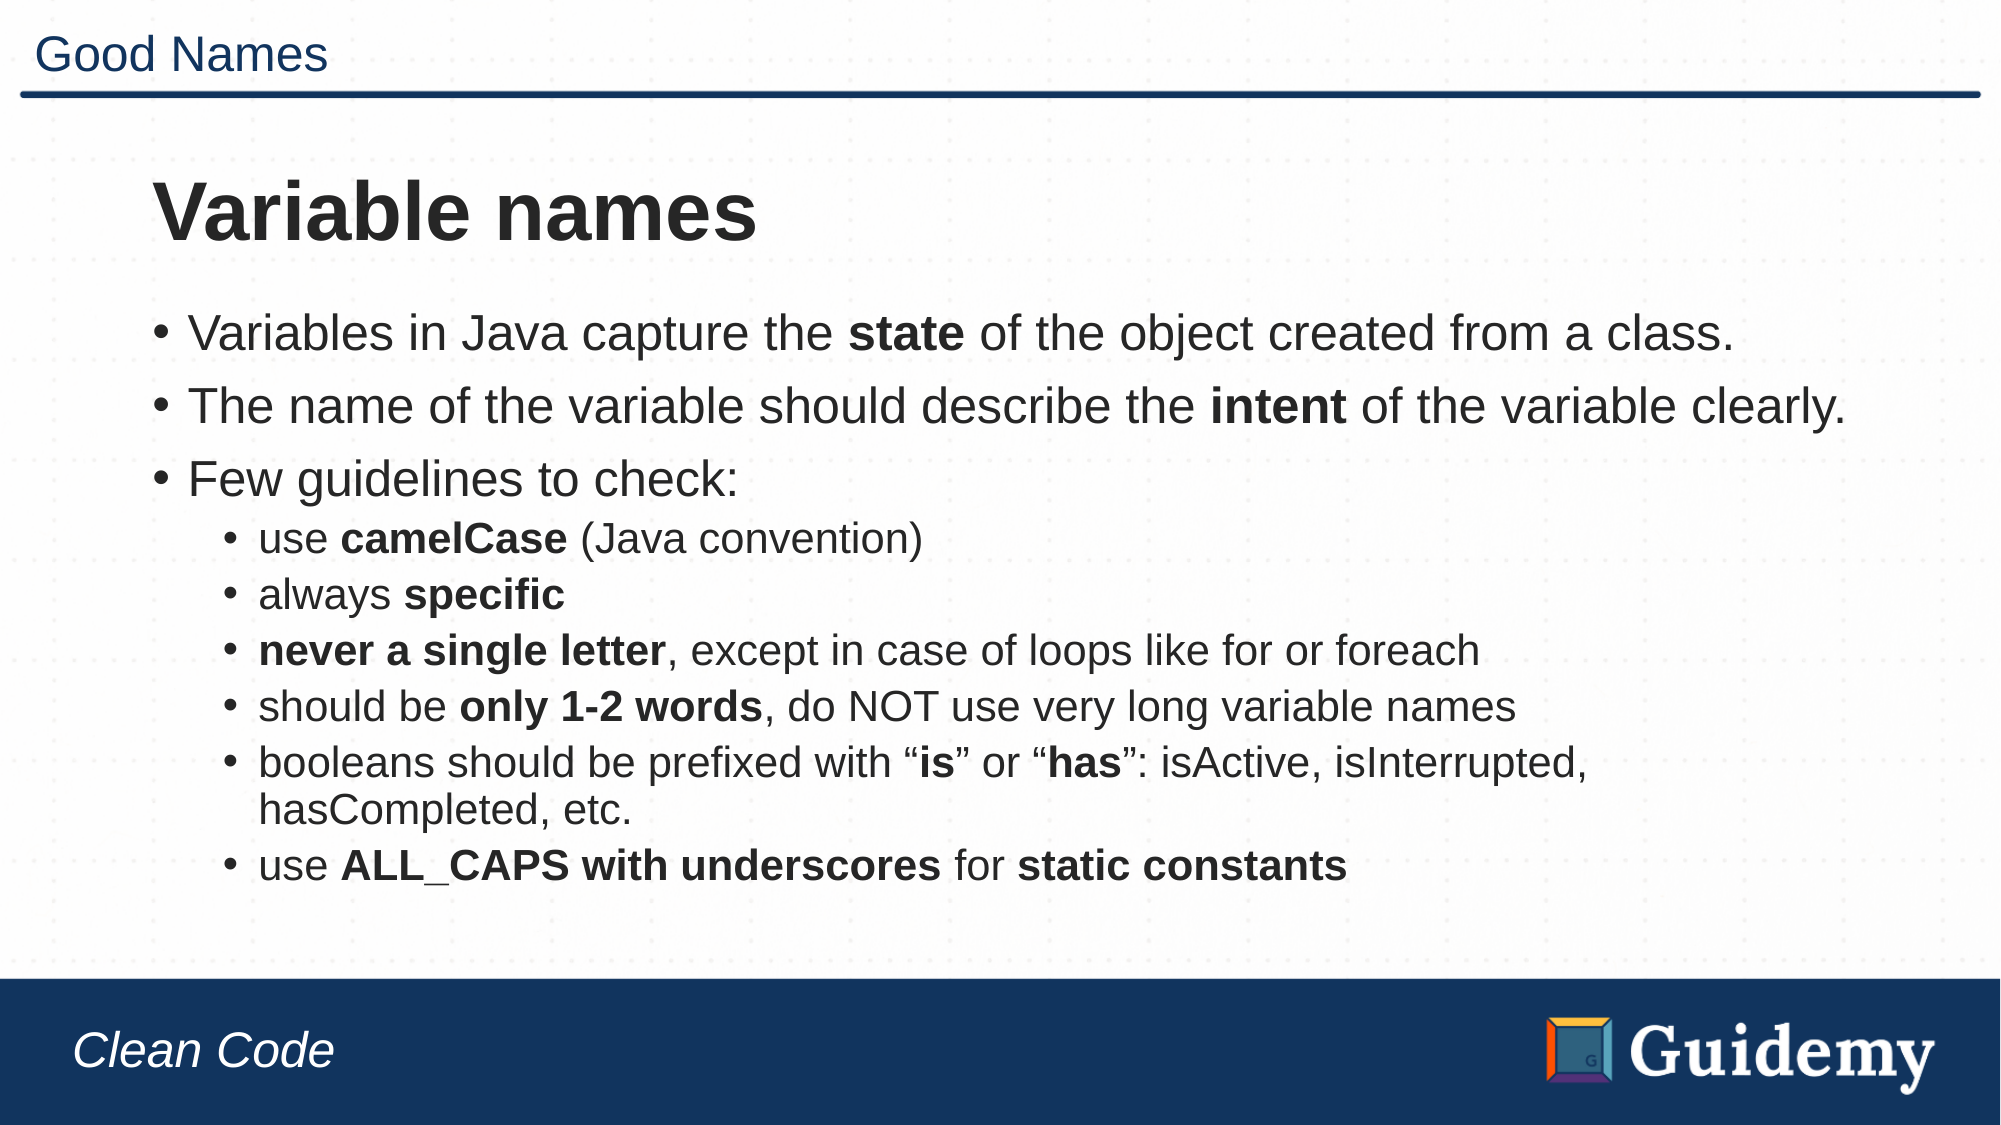

# Good Names
Variable names
Variables in Java capture the state of the object created from a class.
The name of the variable should describe the intent of the variable clearly.
Few guidelines to check:
use camelCase (Java convention)
always specific
never a single letter, except in case of loops like for or foreach
should be only 1-2 words, do NOT use very long variable names
booleans should be prefixed with “is” or “has”: isActive, isInterrupted, hasCompleted, etc.
use ALL_CAPS with underscores for static constants
Clean Code